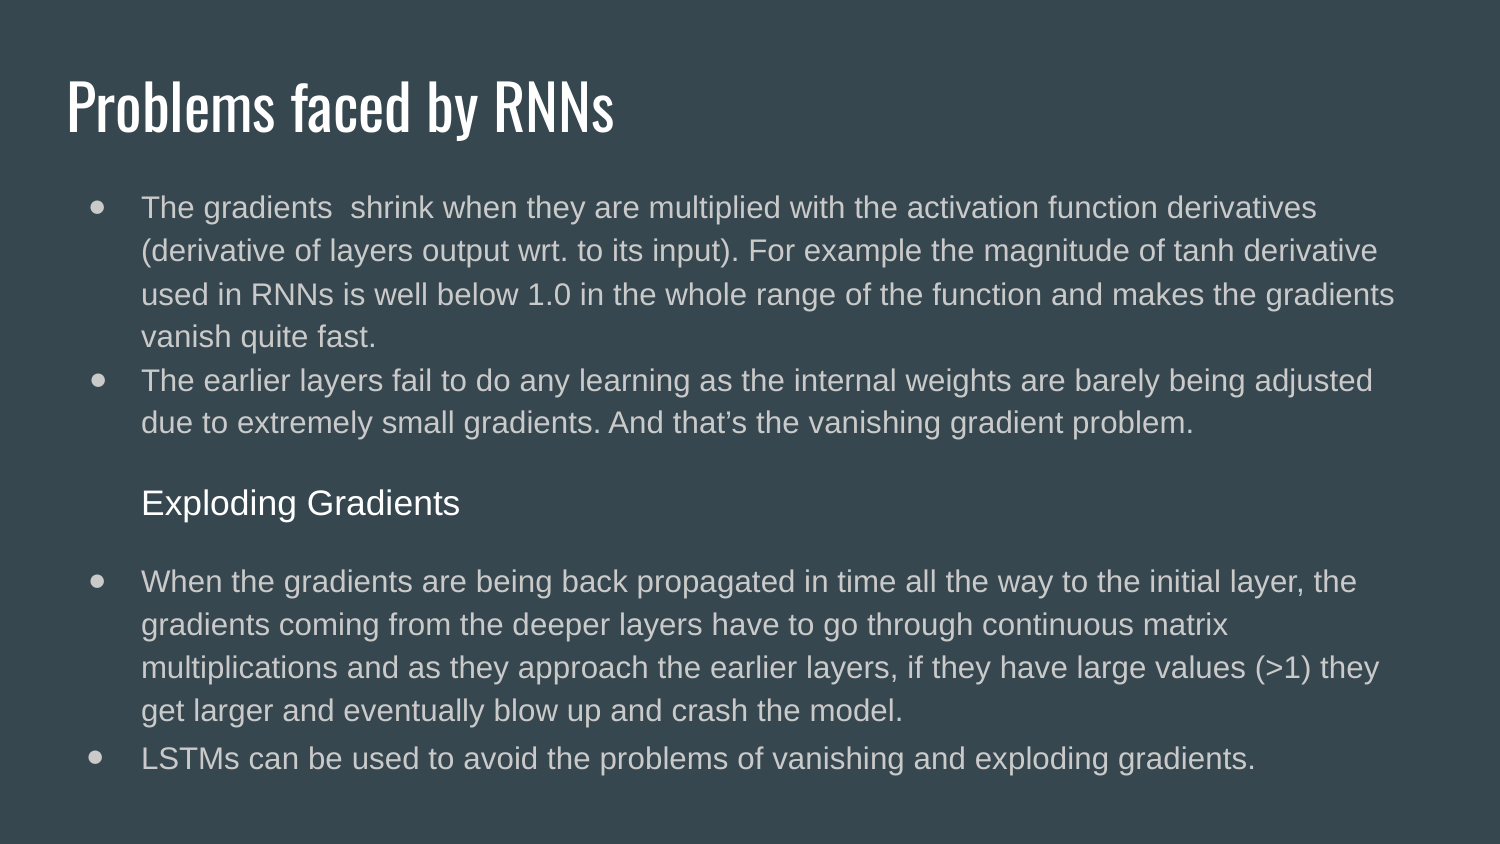

# Problems faced by RNNs

The gradients  shrink when they are multiplied with the activation function derivatives (derivative of layers output wrt. to its input). For example the magnitude of tanh derivative used in RNNs is well below 1.0 in the whole range of the function and makes the gradients vanish quite fast.
The earlier layers fail to do any learning as the internal weights are barely being adjusted due to extremely small gradients. And that’s the vanishing gradient problem.
Exploding Gradients
When the gradients are being back propagated in time all the way to the initial layer, the gradients coming from the deeper layers have to go through continuous matrix multiplications and as they approach the earlier layers, if they have large values (>1) they get larger and eventually blow up and crash the model.
LSTMs can be used to avoid the problems of vanishing and exploding gradients.